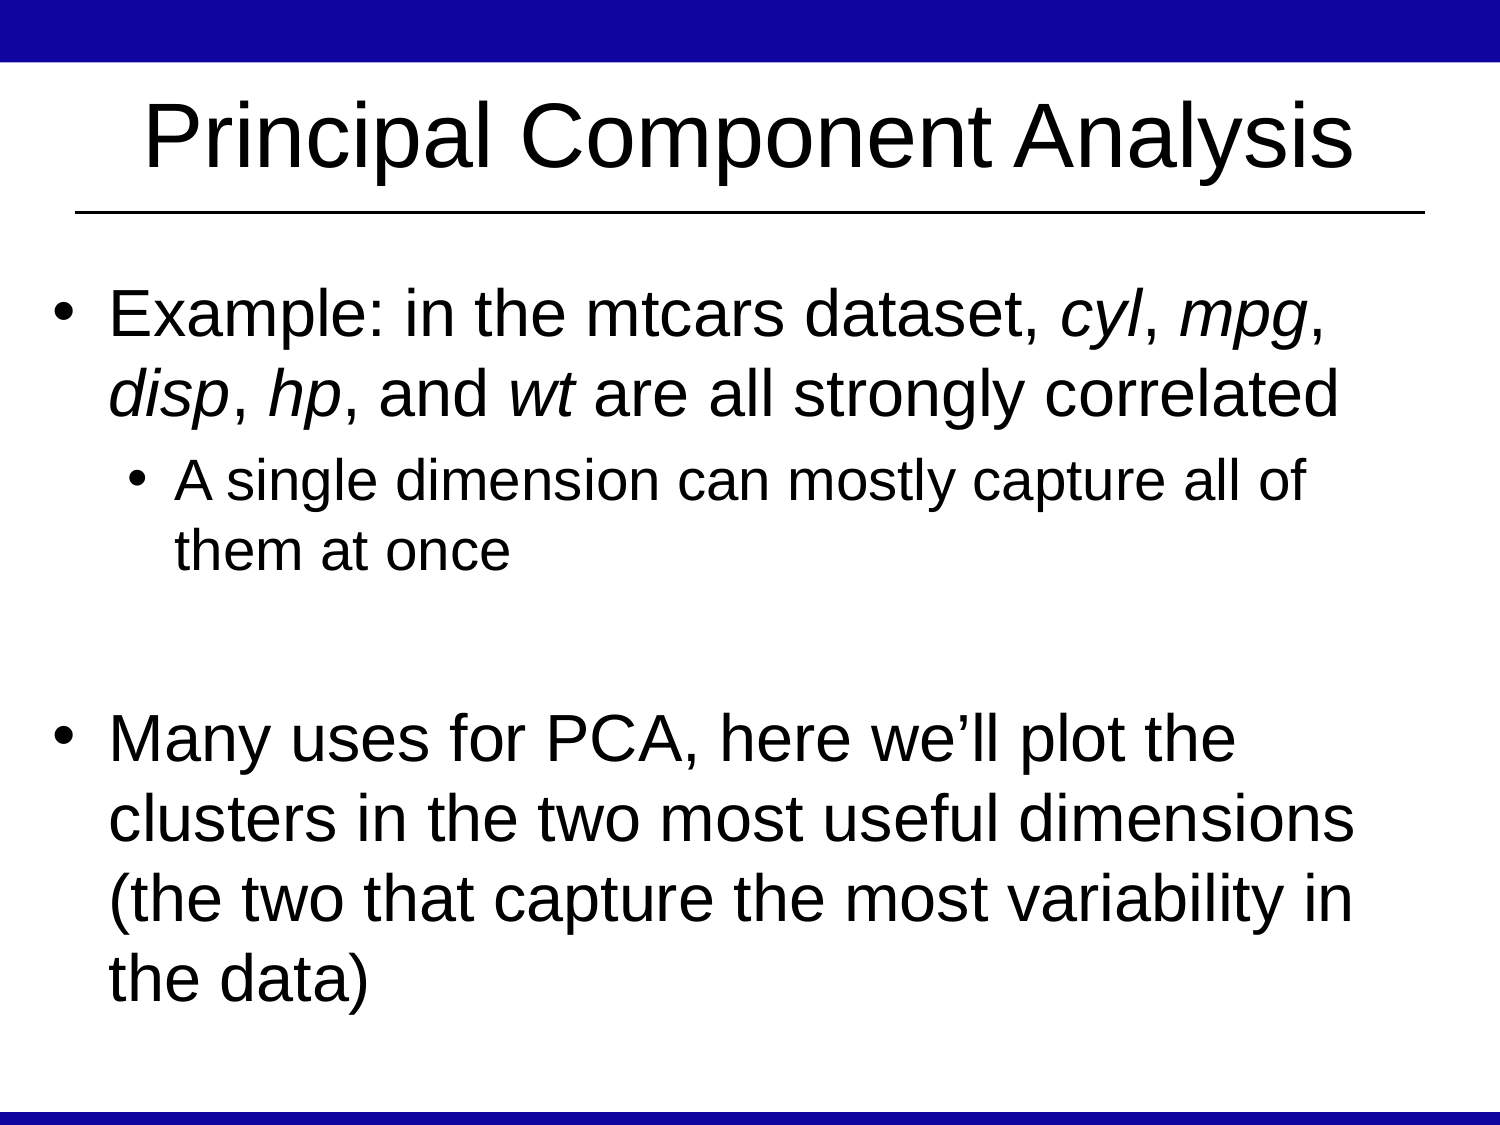

# Principal Component Analysis
Example: in the mtcars dataset, cyl, mpg, disp, hp, and wt are all strongly correlated
A single dimension can mostly capture all of them at once

Many uses for PCA, here we’ll plot the clusters in the two most useful dimensions (the two that capture the most variability in the data)